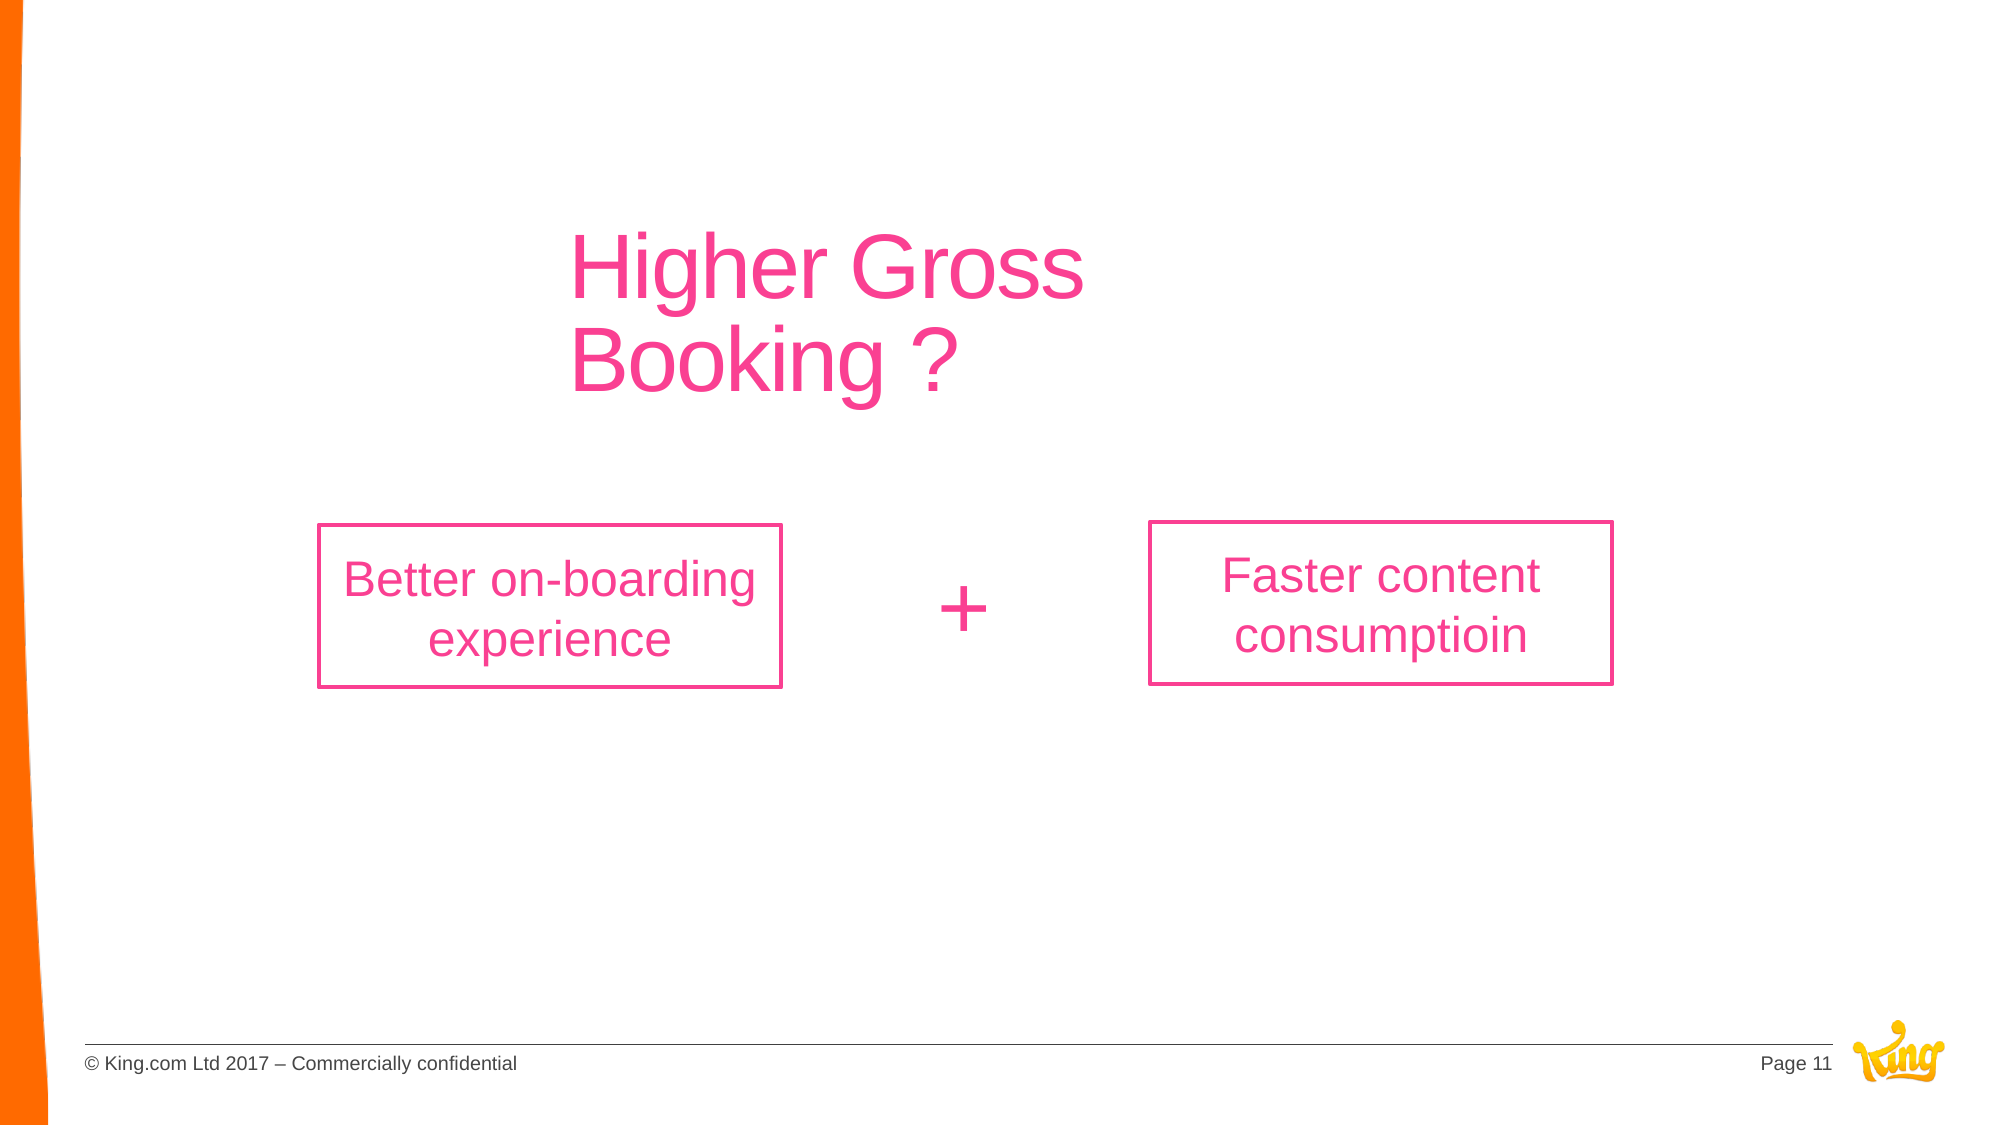

# Higher Gross Booking ?
Faster content consumptioin
Better on-boarding experience
+

Page 11